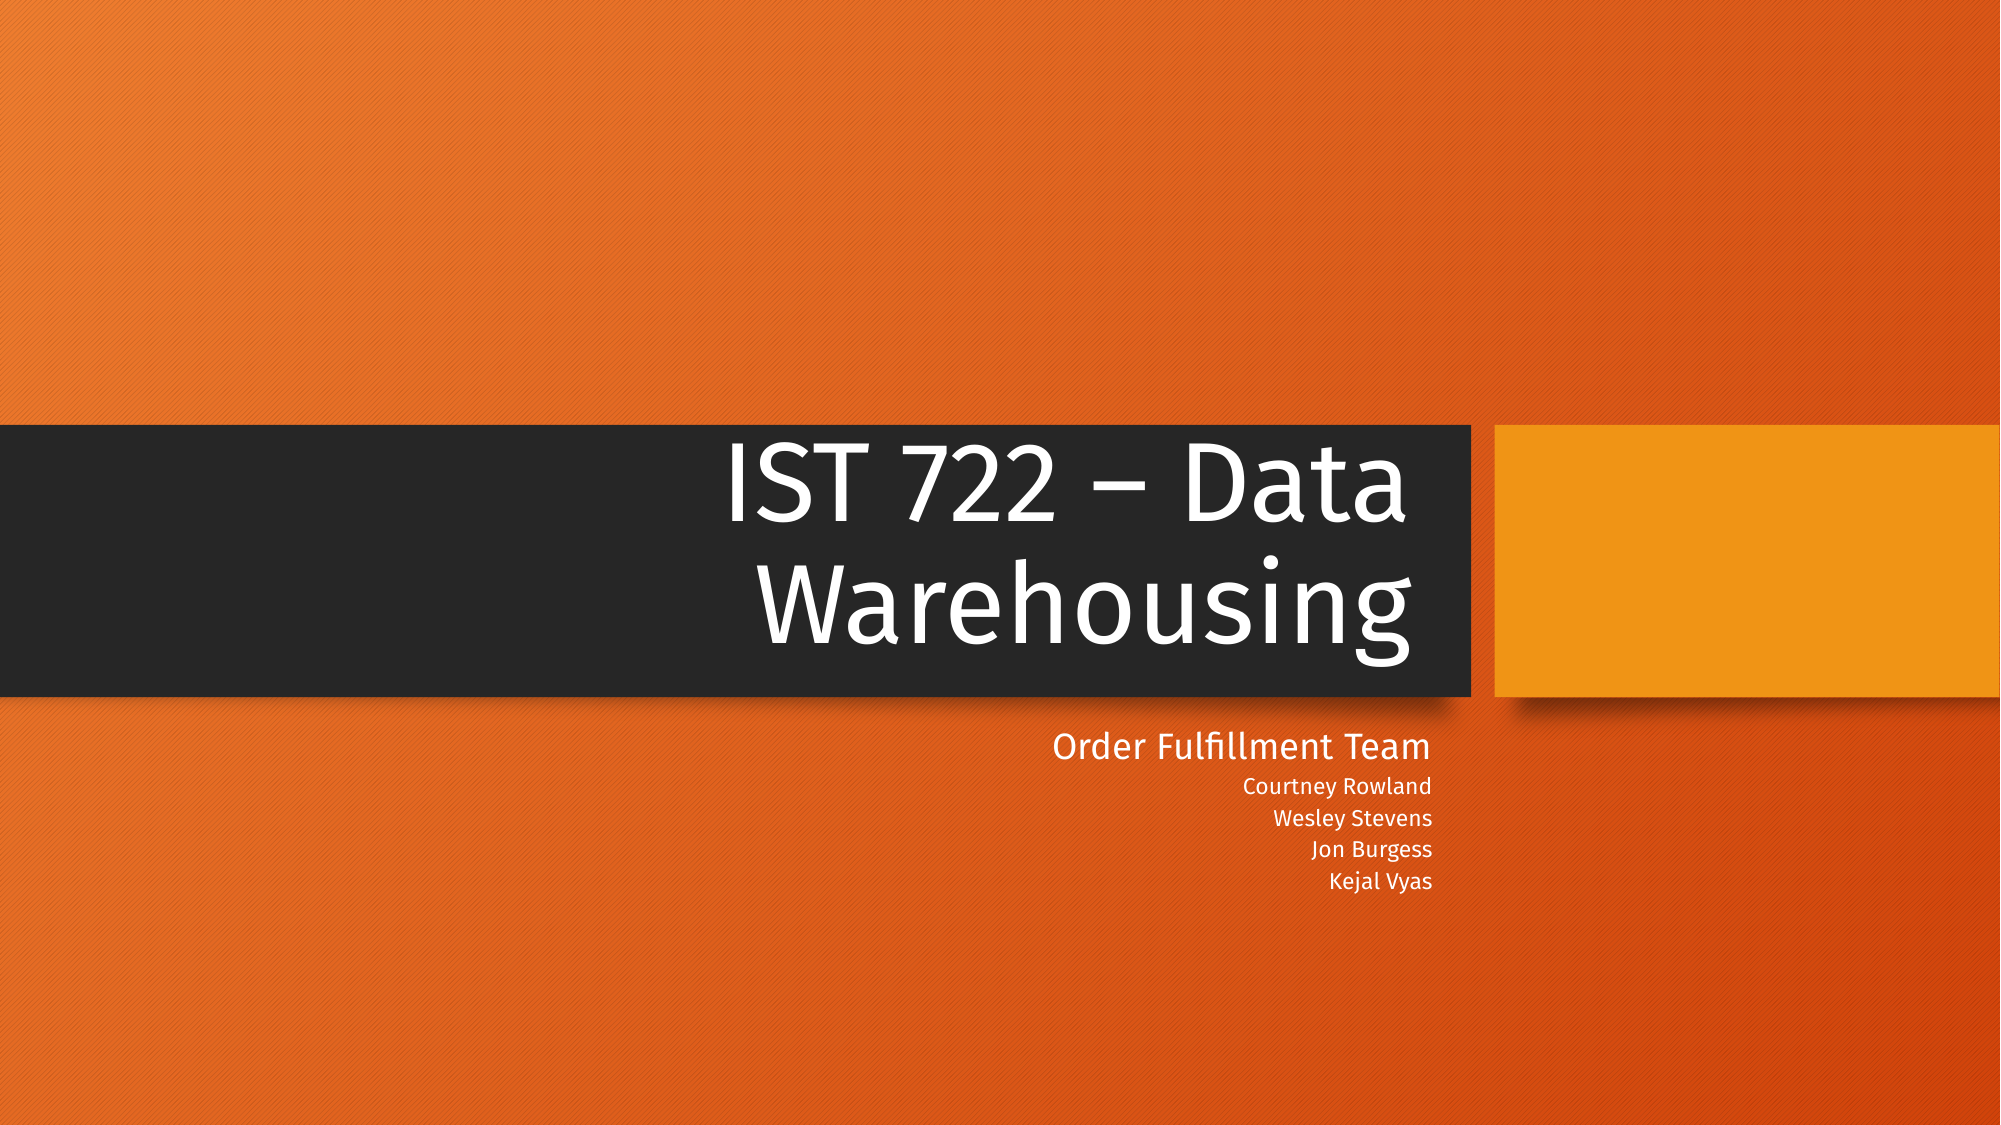

# IST 722 – Data Warehousing
Order Fulfillment Team
Courtney Rowland
Wesley Stevens
Jon Burgess
Kejal Vyas